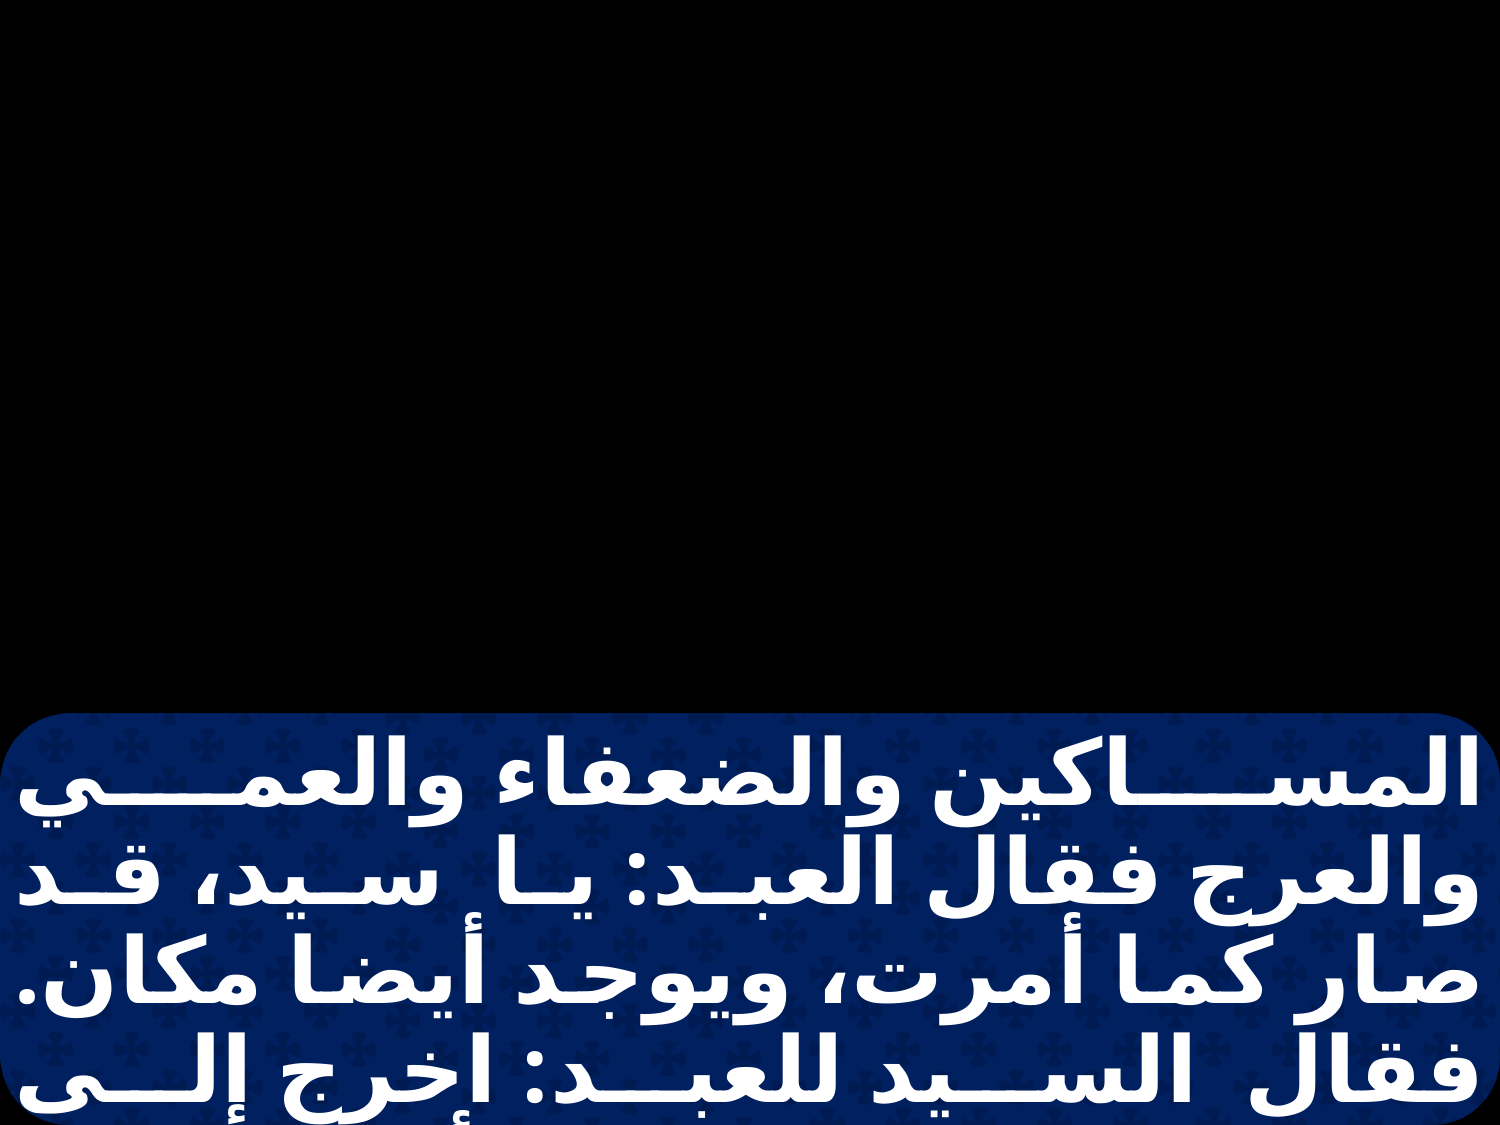

المساكين والضعفاء والعمي والعرج فقال العبد: يا  سيد، قد صار كما أمرت، ويوجد أيضا مكان. فقال  السيد للعبد: اخرج إلى الطرق والسياجات وألزمهم  بالدخول حتى يمتلئ بيتي، لأني أقول لكم: إنه ليس